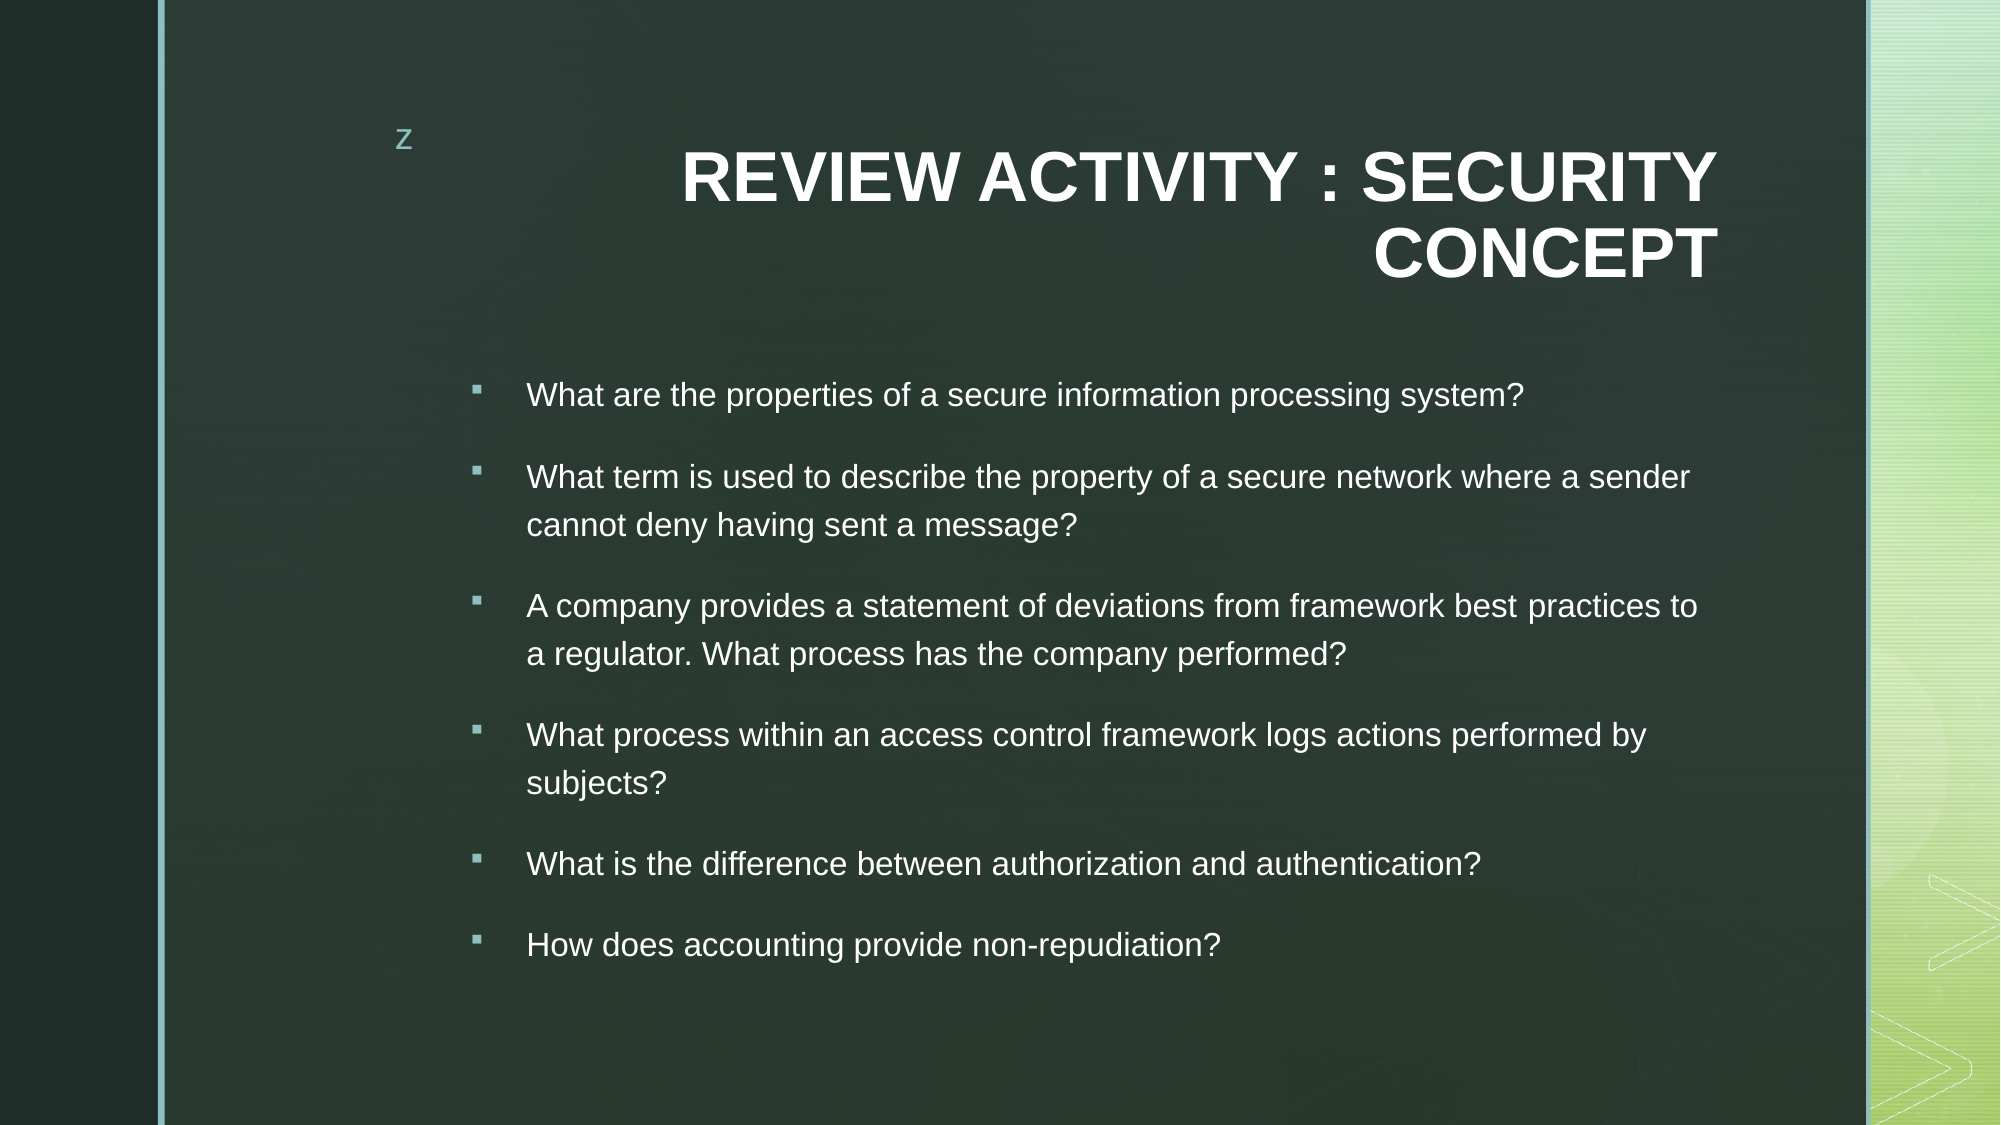

# REVIEW ACTIVITY : SECURITY CONCEPT
What are the properties of a secure information processing system?
What term is used to describe the property of a secure network where a sender cannot deny having sent a message?
A company provides a statement of deviations from framework best practices to a regulator. What process has the company performed?
What process within an access control framework logs actions performed by subjects?
What is the difference between authorization and authentication?
How does accounting provide non-repudiation?